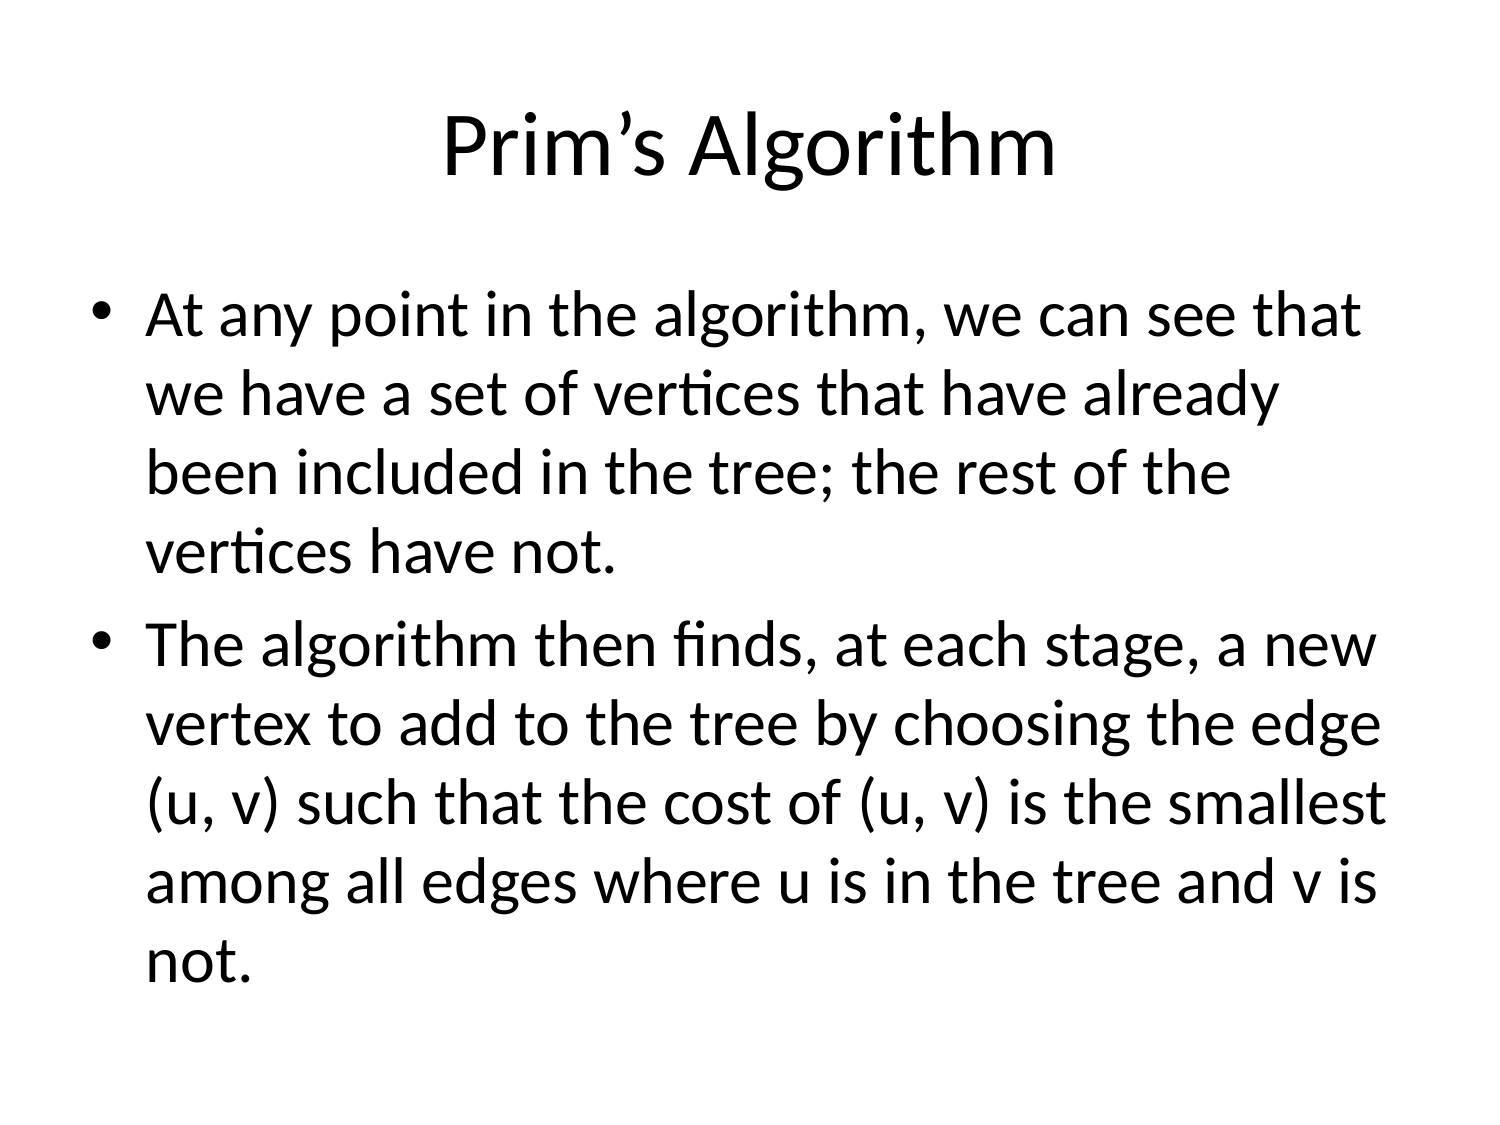

# Prim’s Algorithm
At any point in the algorithm, we can see that we have a set of vertices that have already been included in the tree; the rest of the vertices have not.
The algorithm then finds, at each stage, a new vertex to add to the tree by choosing the edge (u, v) such that the cost of (u, v) is the smallest among all edges where u is in the tree and v is not.